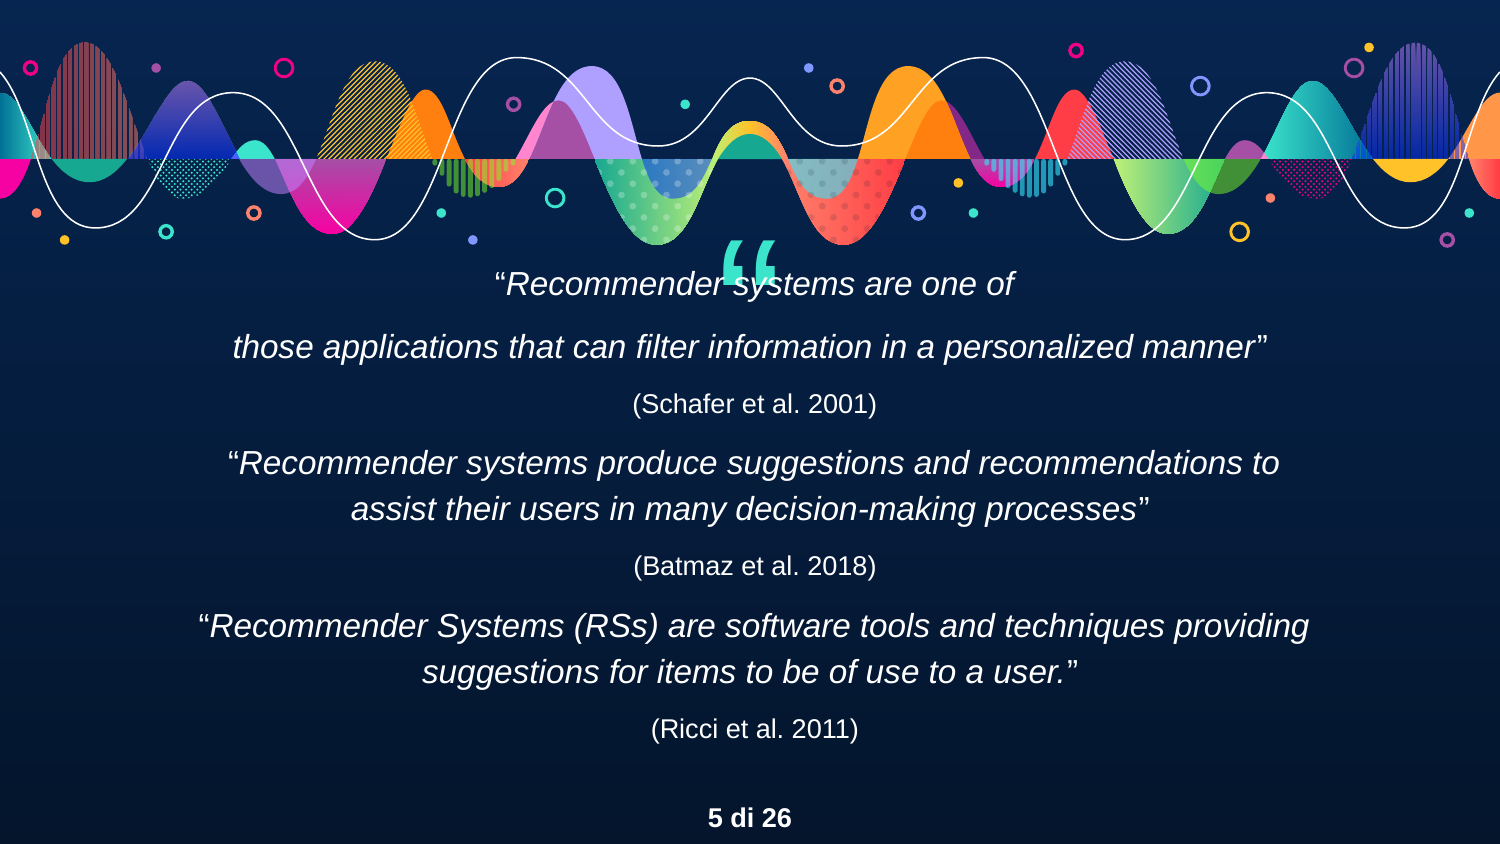

“Recommender systems are one of
those applications that can filter information in a personalized manner”
(Schafer et al. 2001)
“Recommender systems produce suggestions and recommendations to assist their users in many decision-making processes”
(Batmaz et al. 2018)
“Recommender Systems (RSs) are software tools and techniques providing suggestions for items to be of use to a user.”
(Ricci et al. 2011)

5 di 26